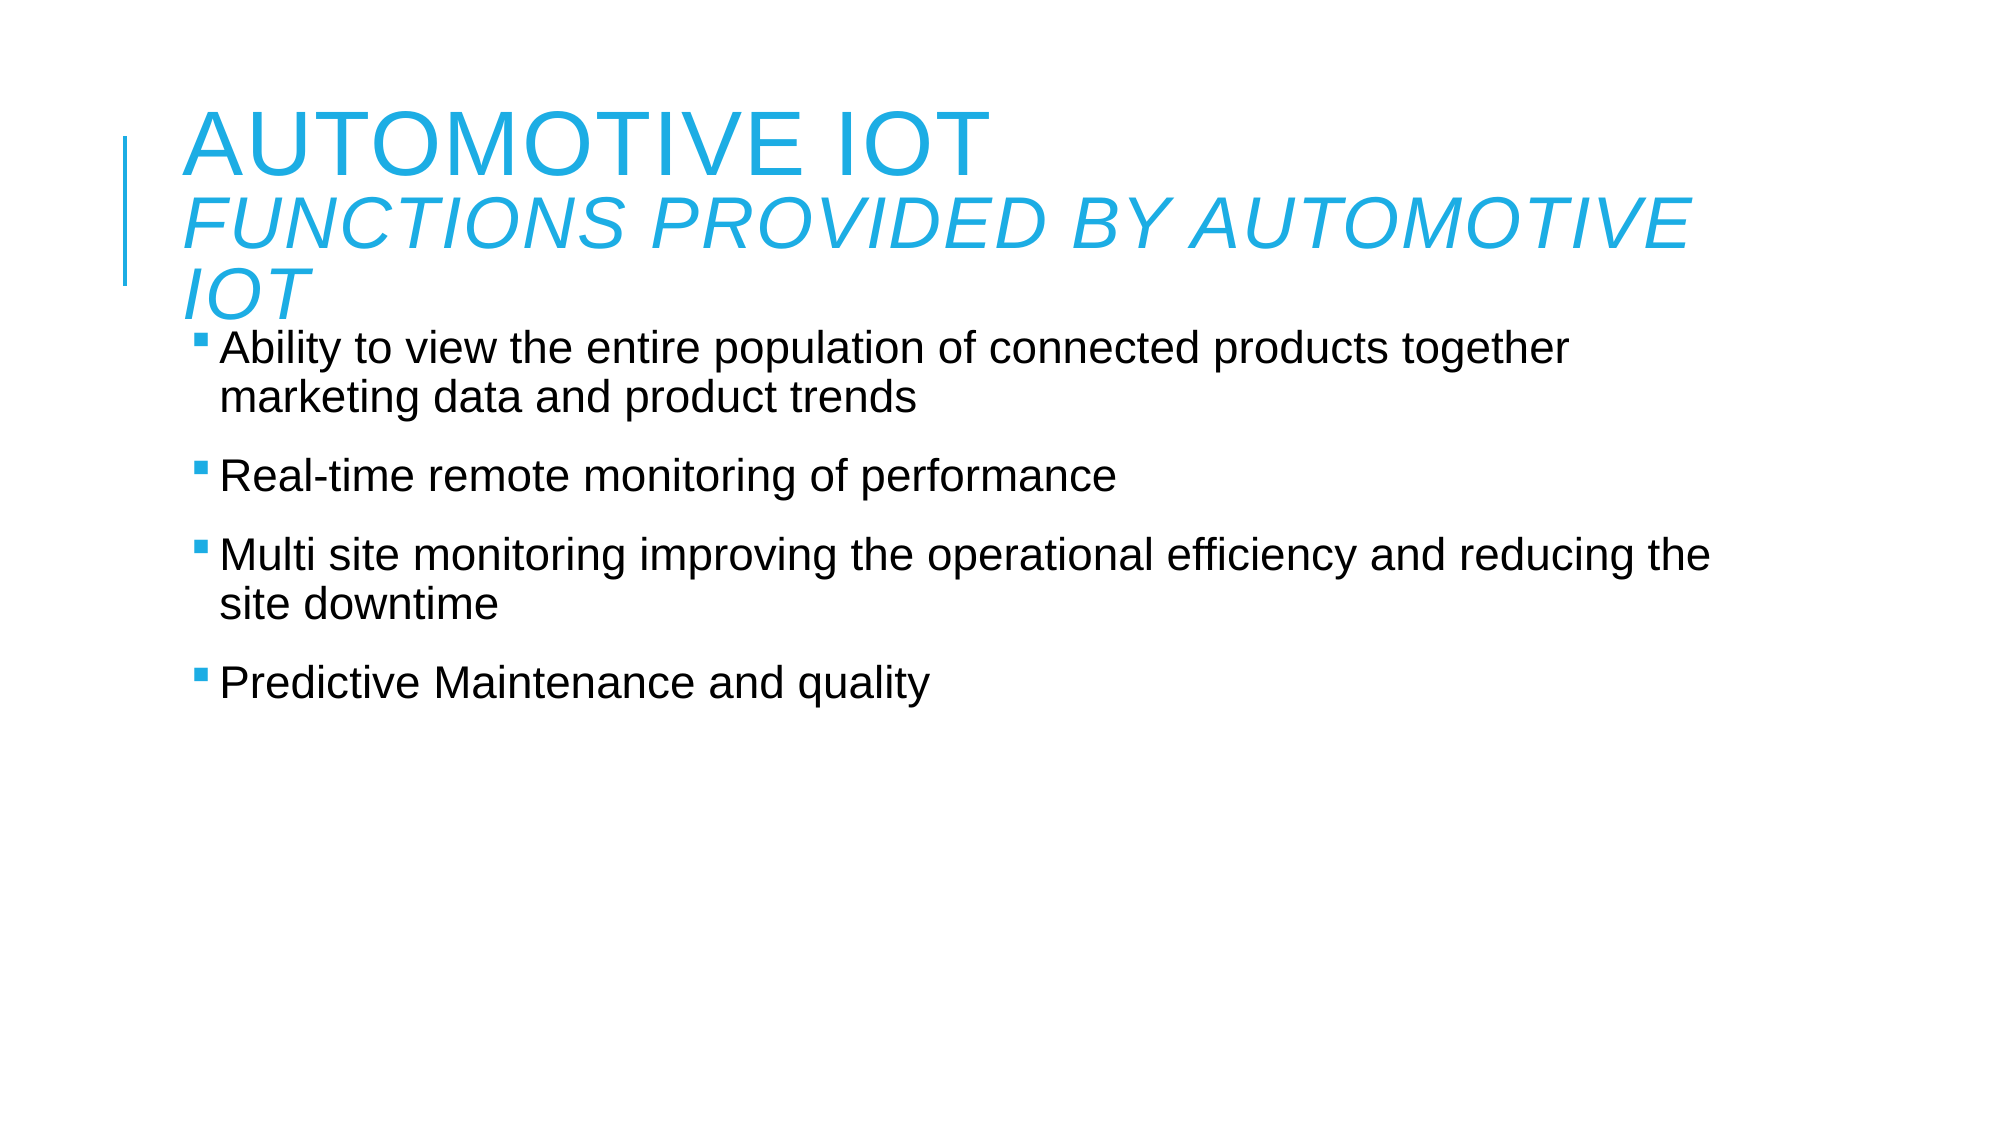

# Automotive IoT functions provided by Automotive IOT
Ability to view the entire population of connected products together marketing data and product trends
Real-time remote monitoring of performance
Multi site monitoring improving the operational efficiency and reducing the site downtime
Predictive Maintenance and quality